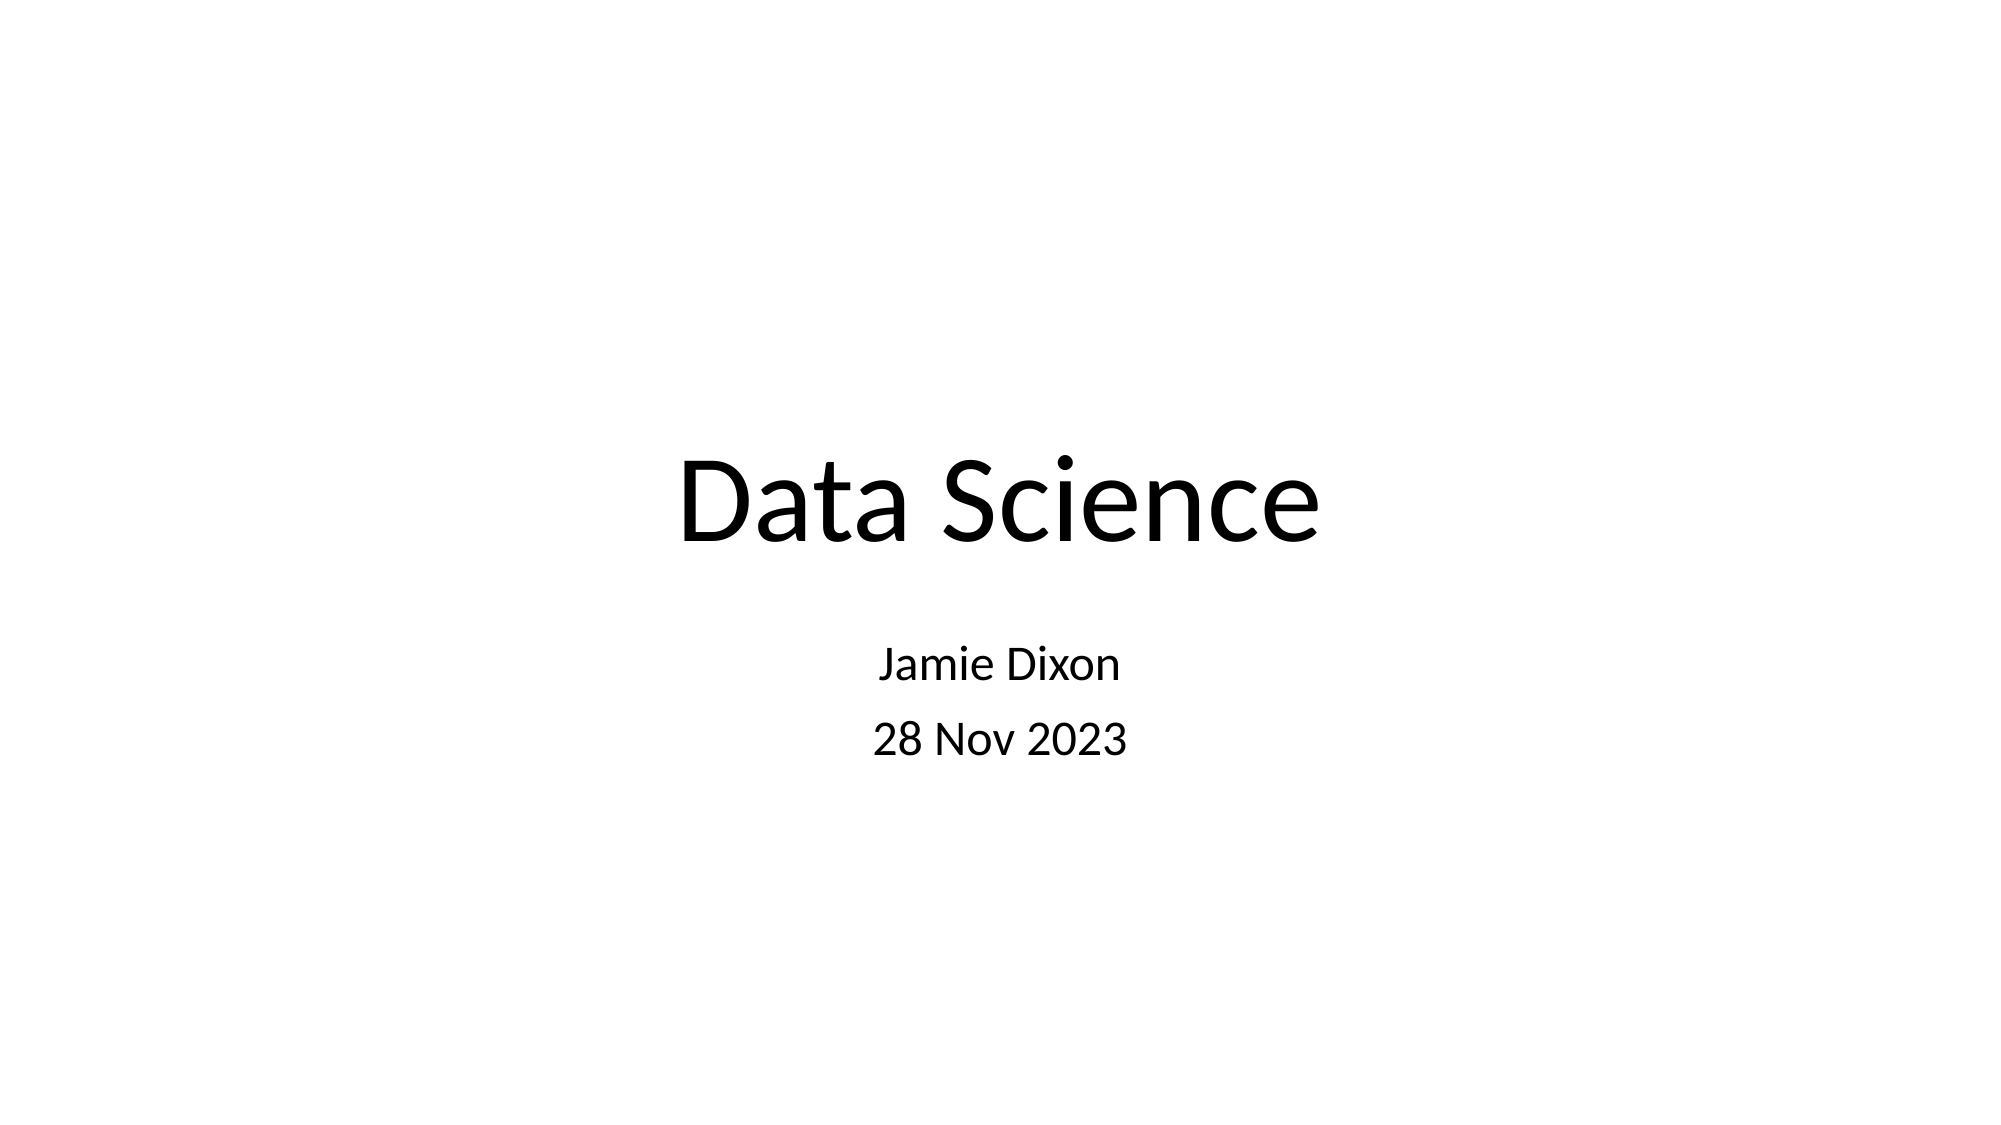

# Data Science
Jamie Dixon
28 Nov 2023